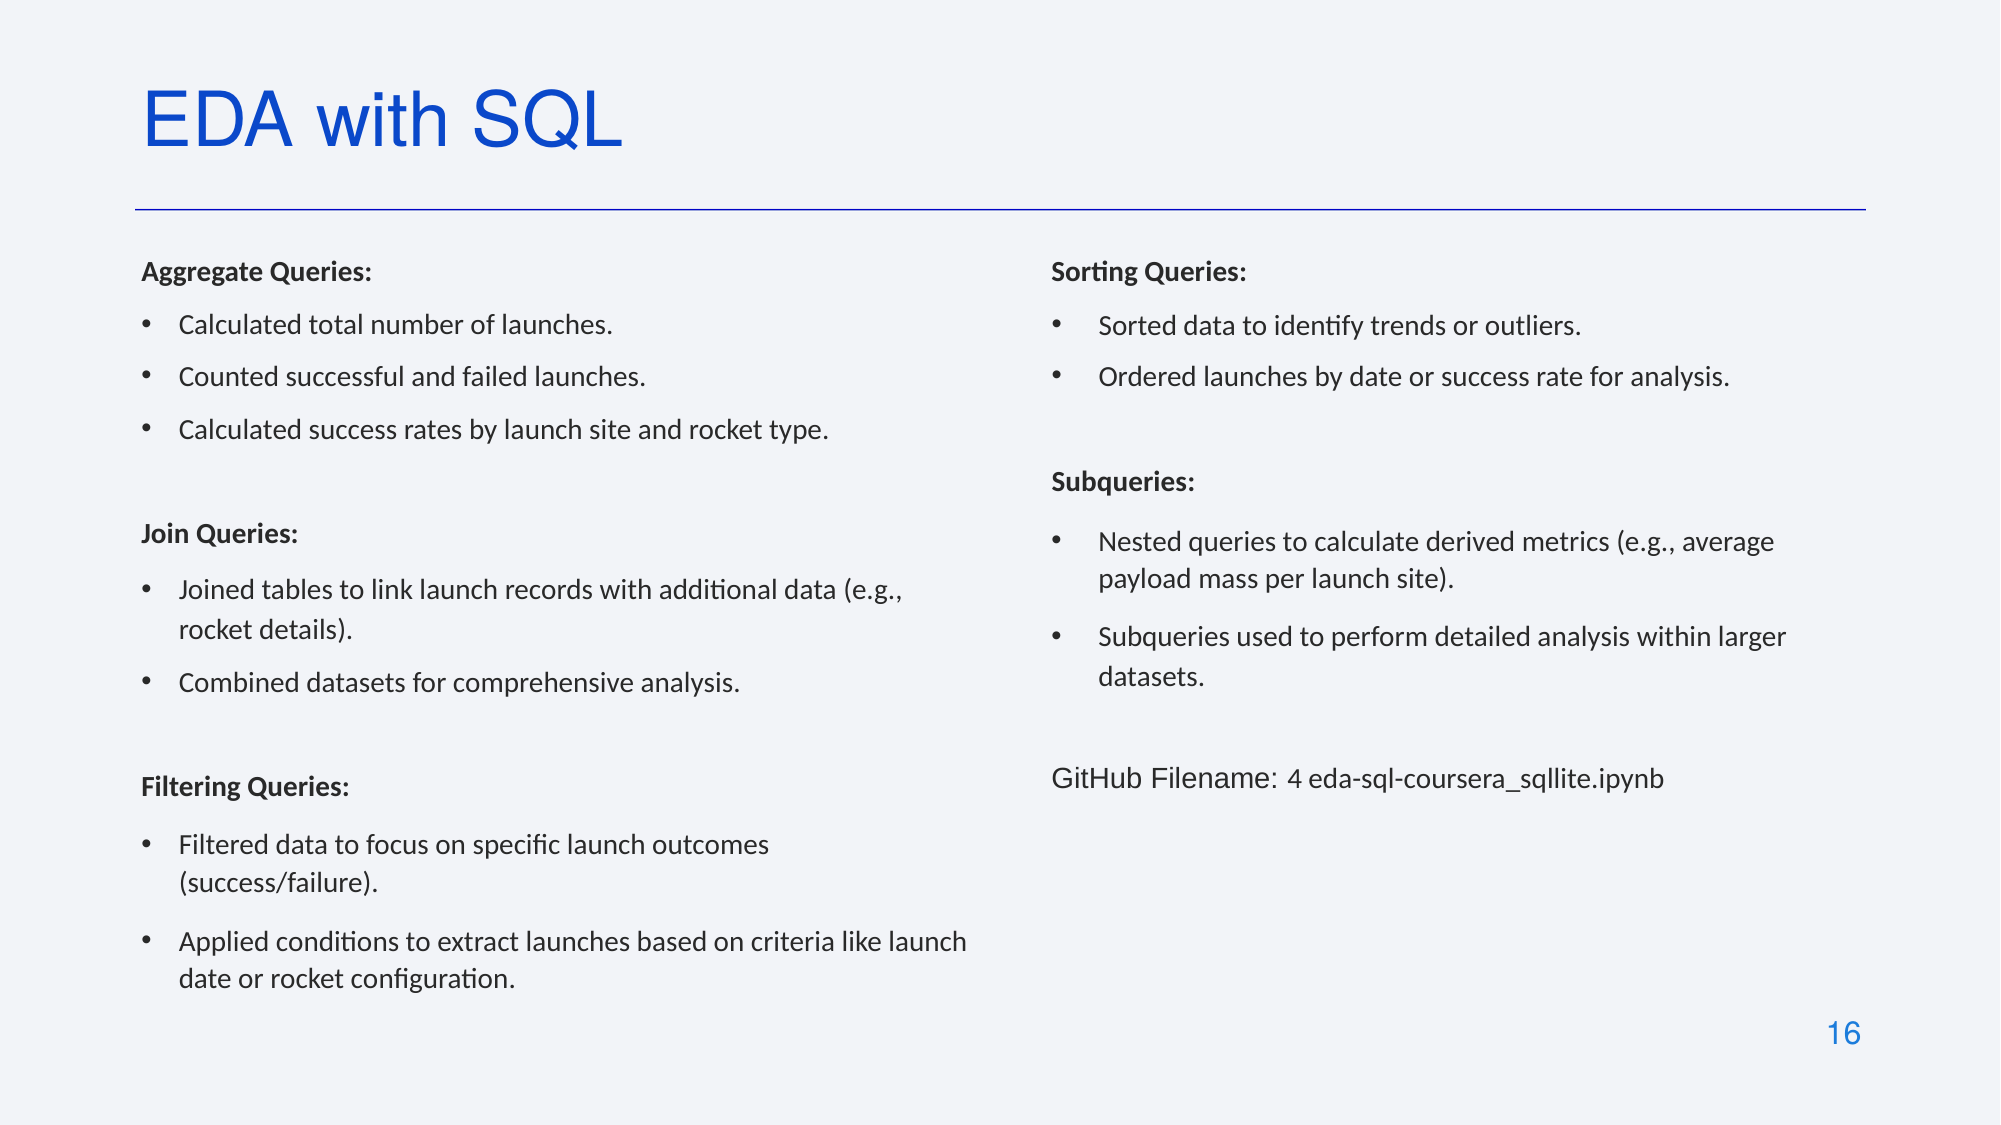

# EDA with SQL
Aggregate Queries:
Calculated total number of launches.
Counted successful and failed launches.
Calculated success rates by launch site and rocket type.

Join Queries:
Joined tables to link launch records with additional data (e.g.,
rocket details).
Combined datasets for comprehensive analysis.

Filtering Queries:
Filtered data to focus on specific launch outcomes (success/failure).
Applied conditions to extract launches based on criteria like launch date or rocket configuration.
Sorting Queries:
Sorted data to identify trends or outliers.
Ordered launches by date or success rate for analysis.
Subqueries:
Nested queries to calculate derived metrics (e.g., average payload mass per launch site).
Subqueries used to perform detailed analysis within larger datasets.
GitHub Filename: 4 eda-sql-coursera_sqllite.ipynb
16